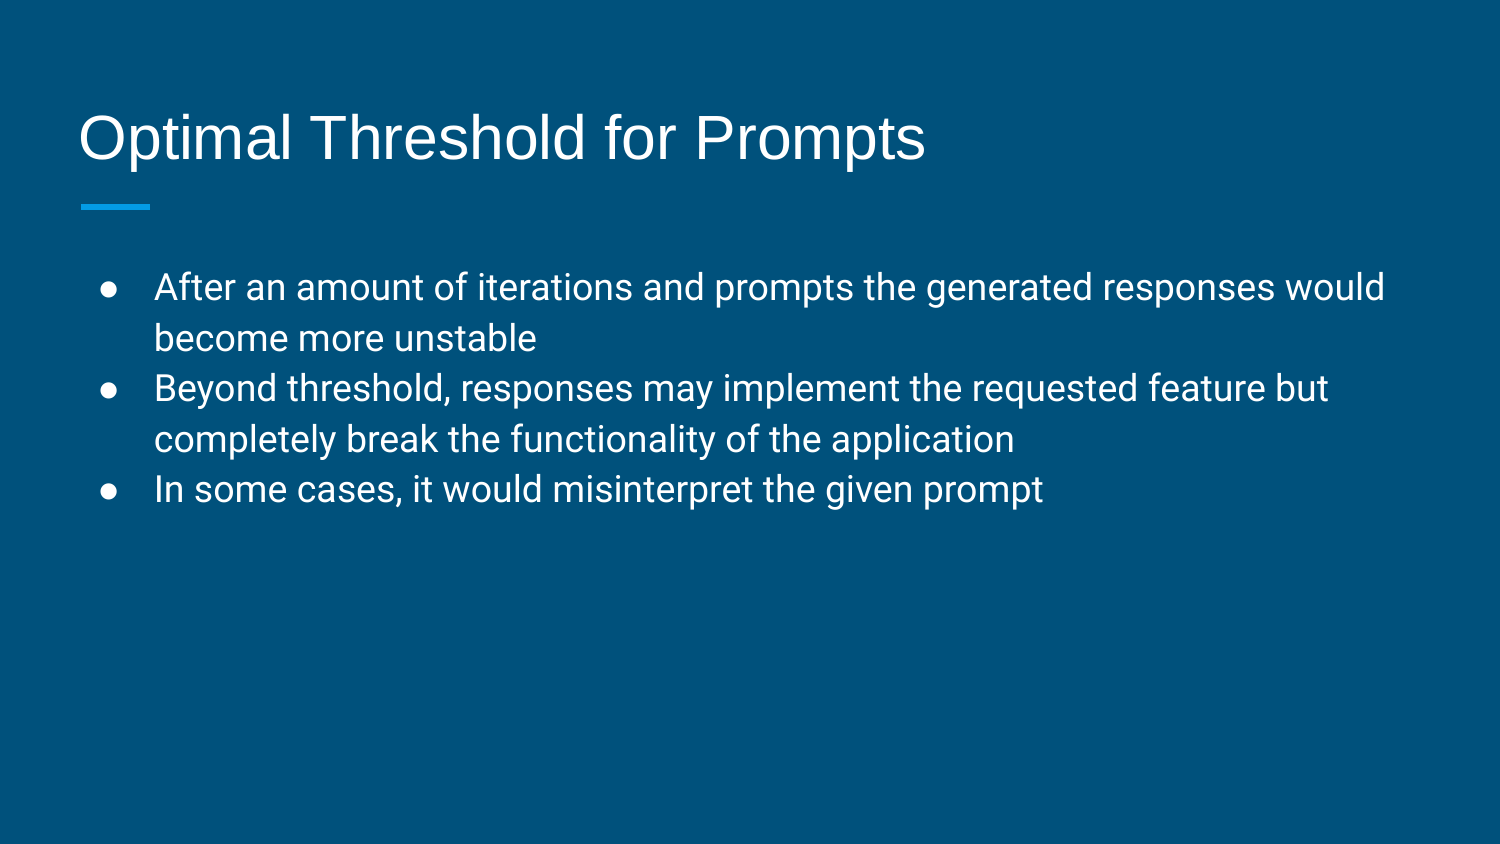

# Optimal Threshold for Prompts
After an amount of iterations and prompts the generated responses would become more unstable
Beyond threshold, responses may implement the requested feature but completely break the functionality of the application
In some cases, it would misinterpret the given prompt